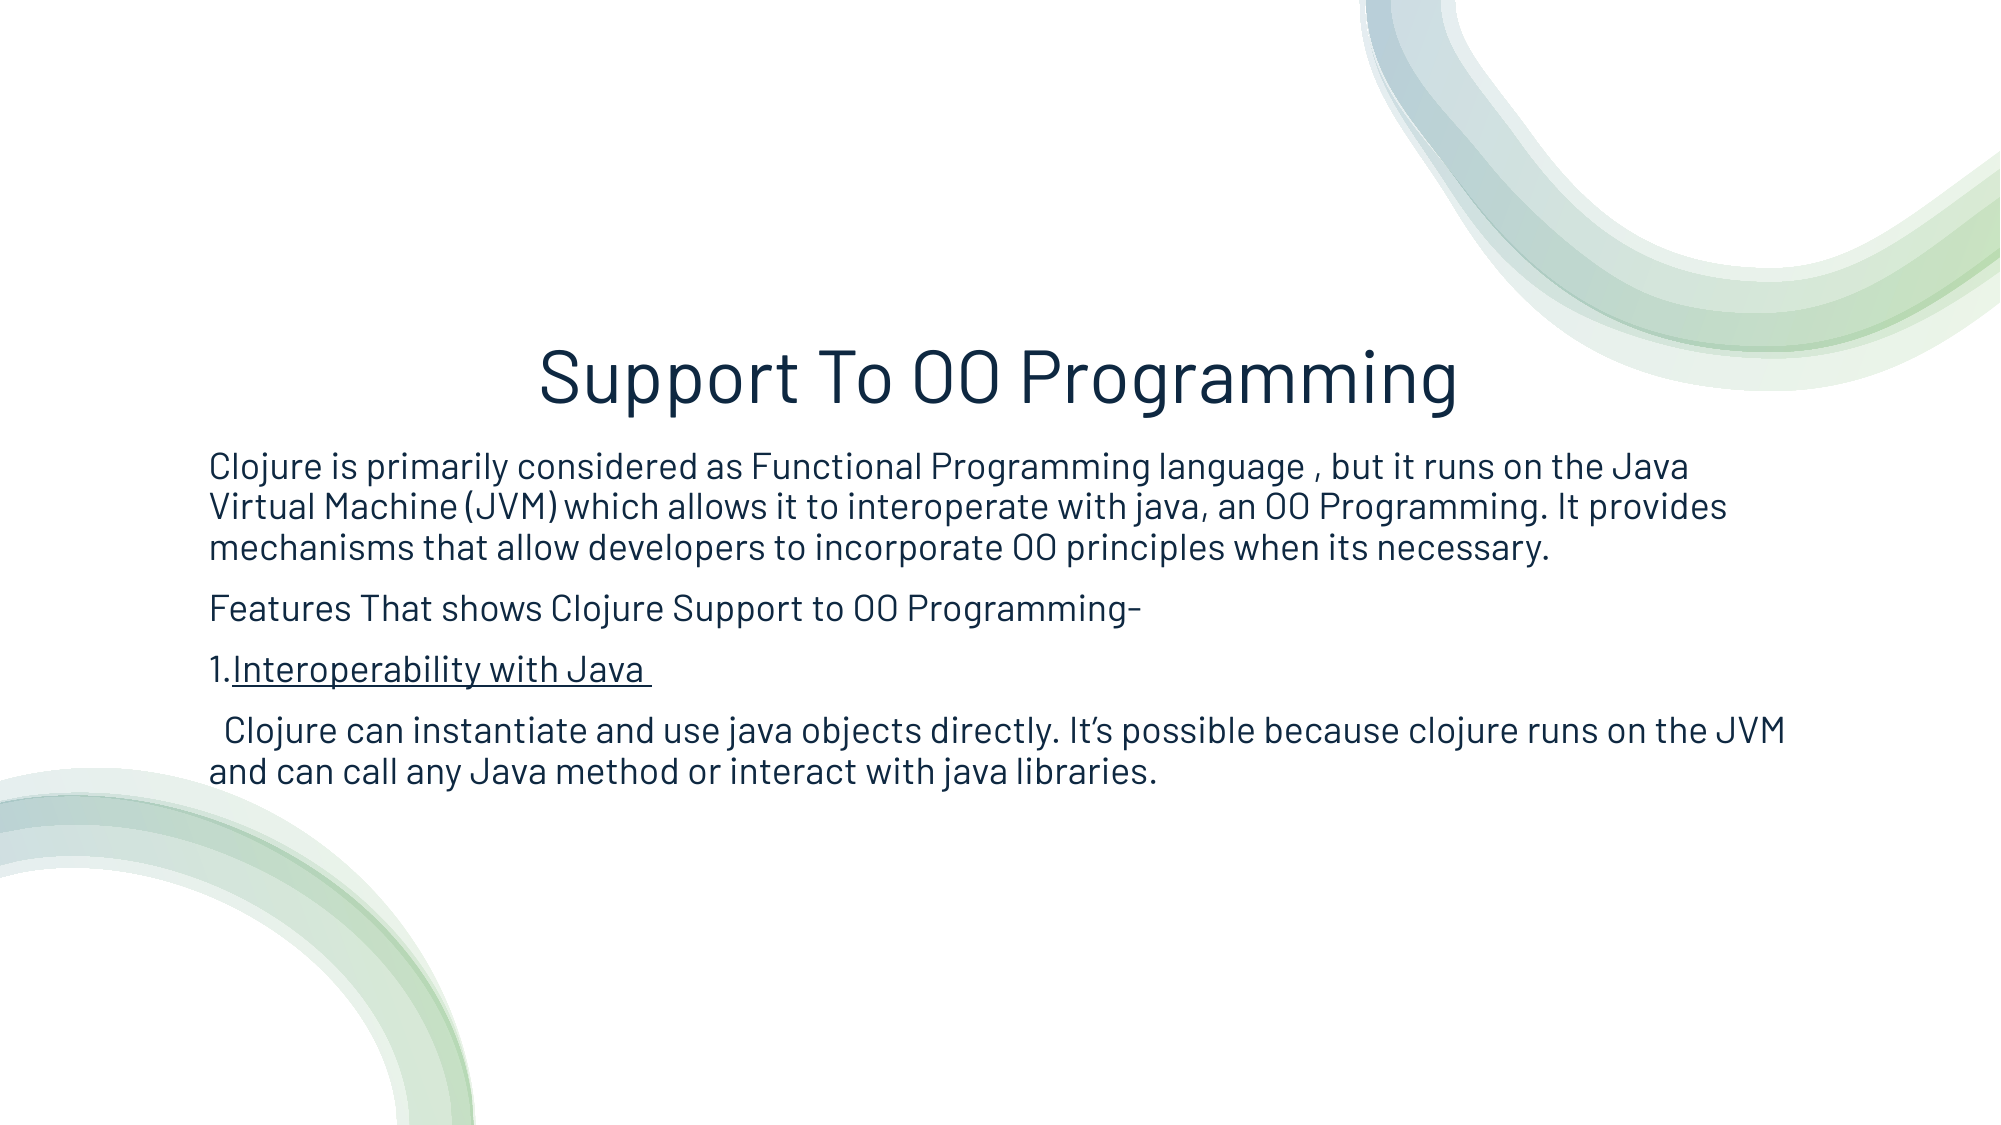

# Support To OO Programming
Clojure is primarily considered as Functional Programming language , but it runs on the Java Virtual Machine (JVM) which allows it to interoperate with java, an OO Programming. It provides mechanisms that allow developers to incorporate OO principles when its necessary.
Features That shows Clojure Support to OO Programming-
1.Interoperability with Java
  Clojure can instantiate and use java objects directly. It’s possible because clojure runs on the JVM and can call any Java method or interact with java libraries.